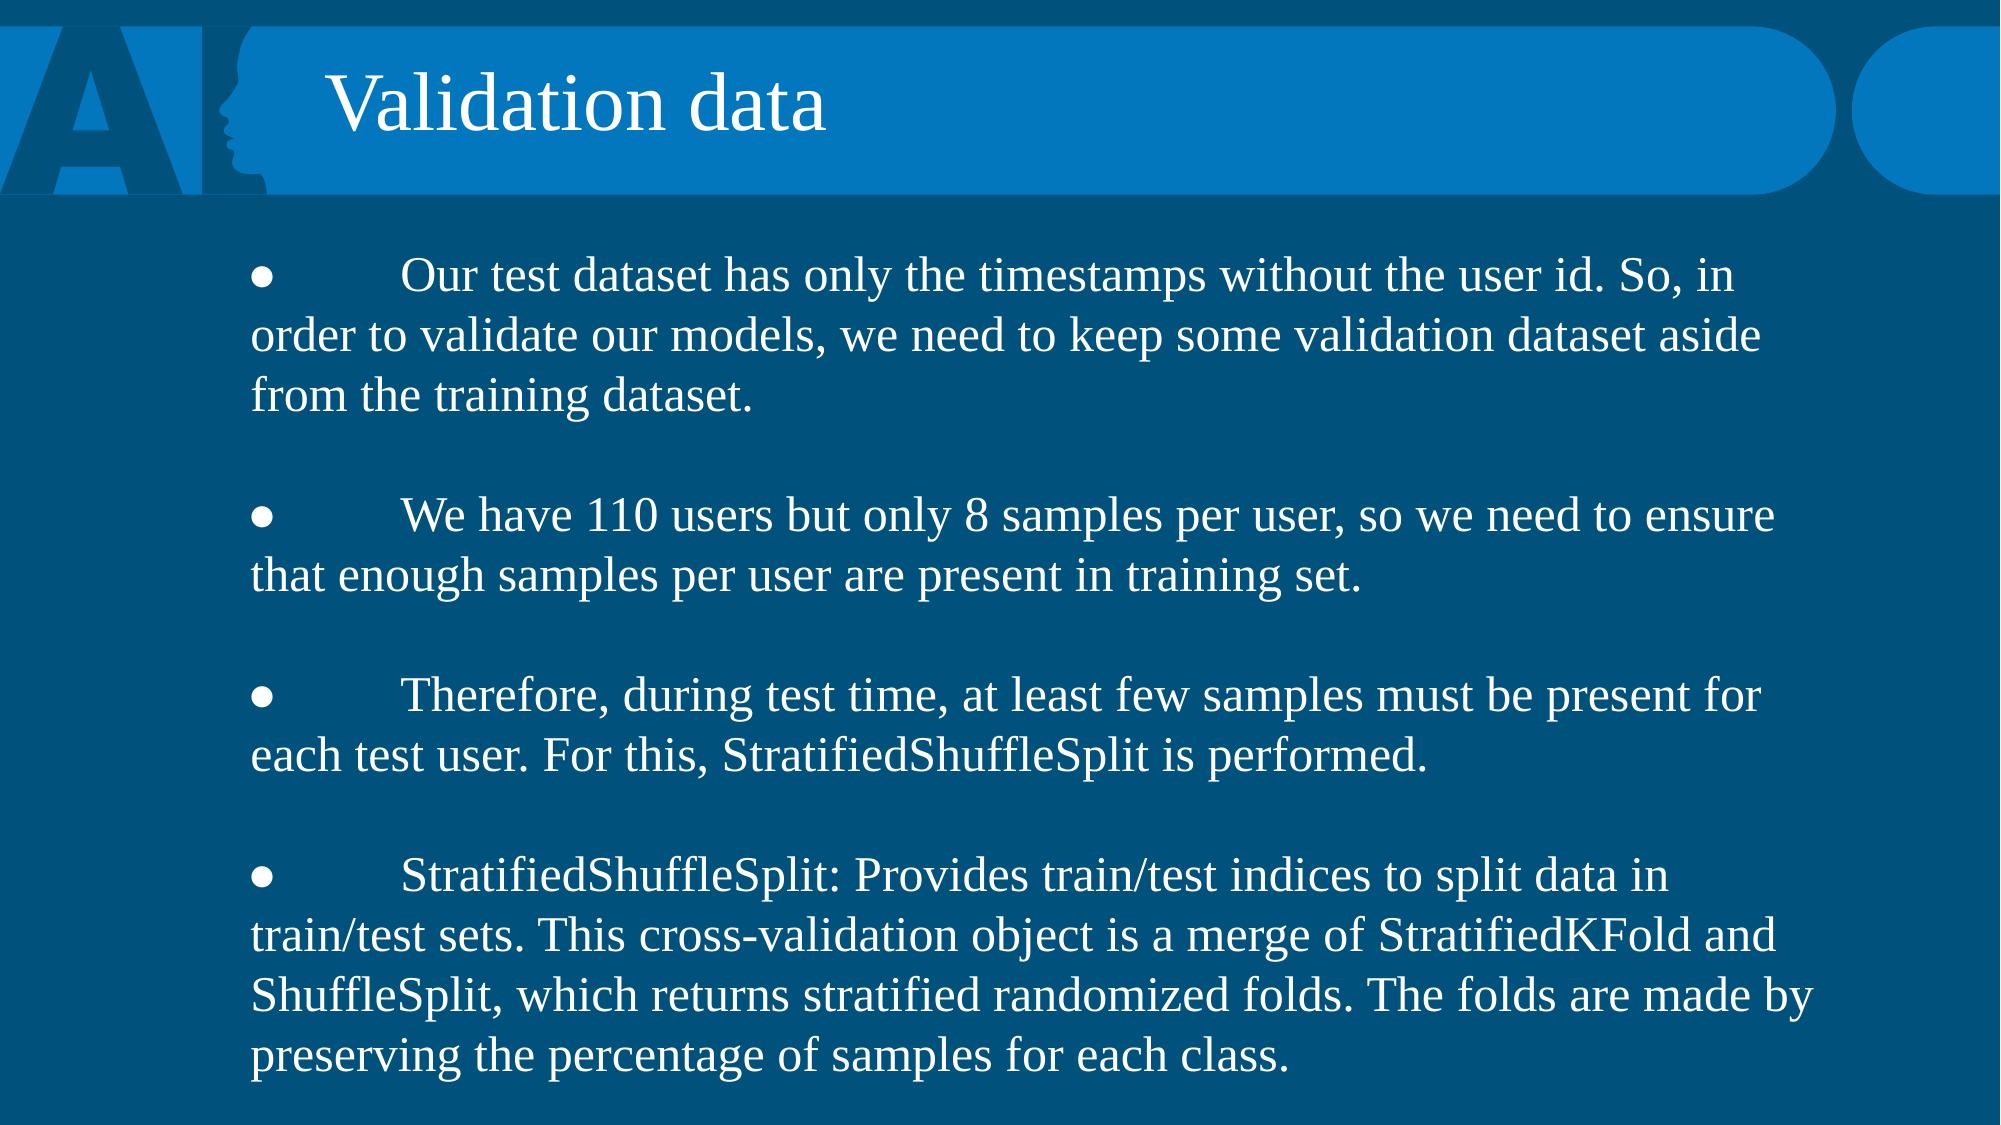

Validation data
⦁	Our test dataset has only the timestamps without the user id. So, in order to validate our models, we need to keep some validation dataset aside from the training dataset.

⦁	We have 110 users but only 8 samples per user, so we need to ensure that enough samples per user are present in training set.

⦁	Therefore, during test time, at least few samples must be present for each test user. For this, StratifiedShuffleSplit is performed.

⦁	StratifiedShuffleSplit: Provides train/test indices to split data in train/test sets. This cross-validation object is a merge of StratifiedKFold and ShuffleSplit, which returns stratified randomized folds. The folds are made by preserving the percentage of samples for each class.